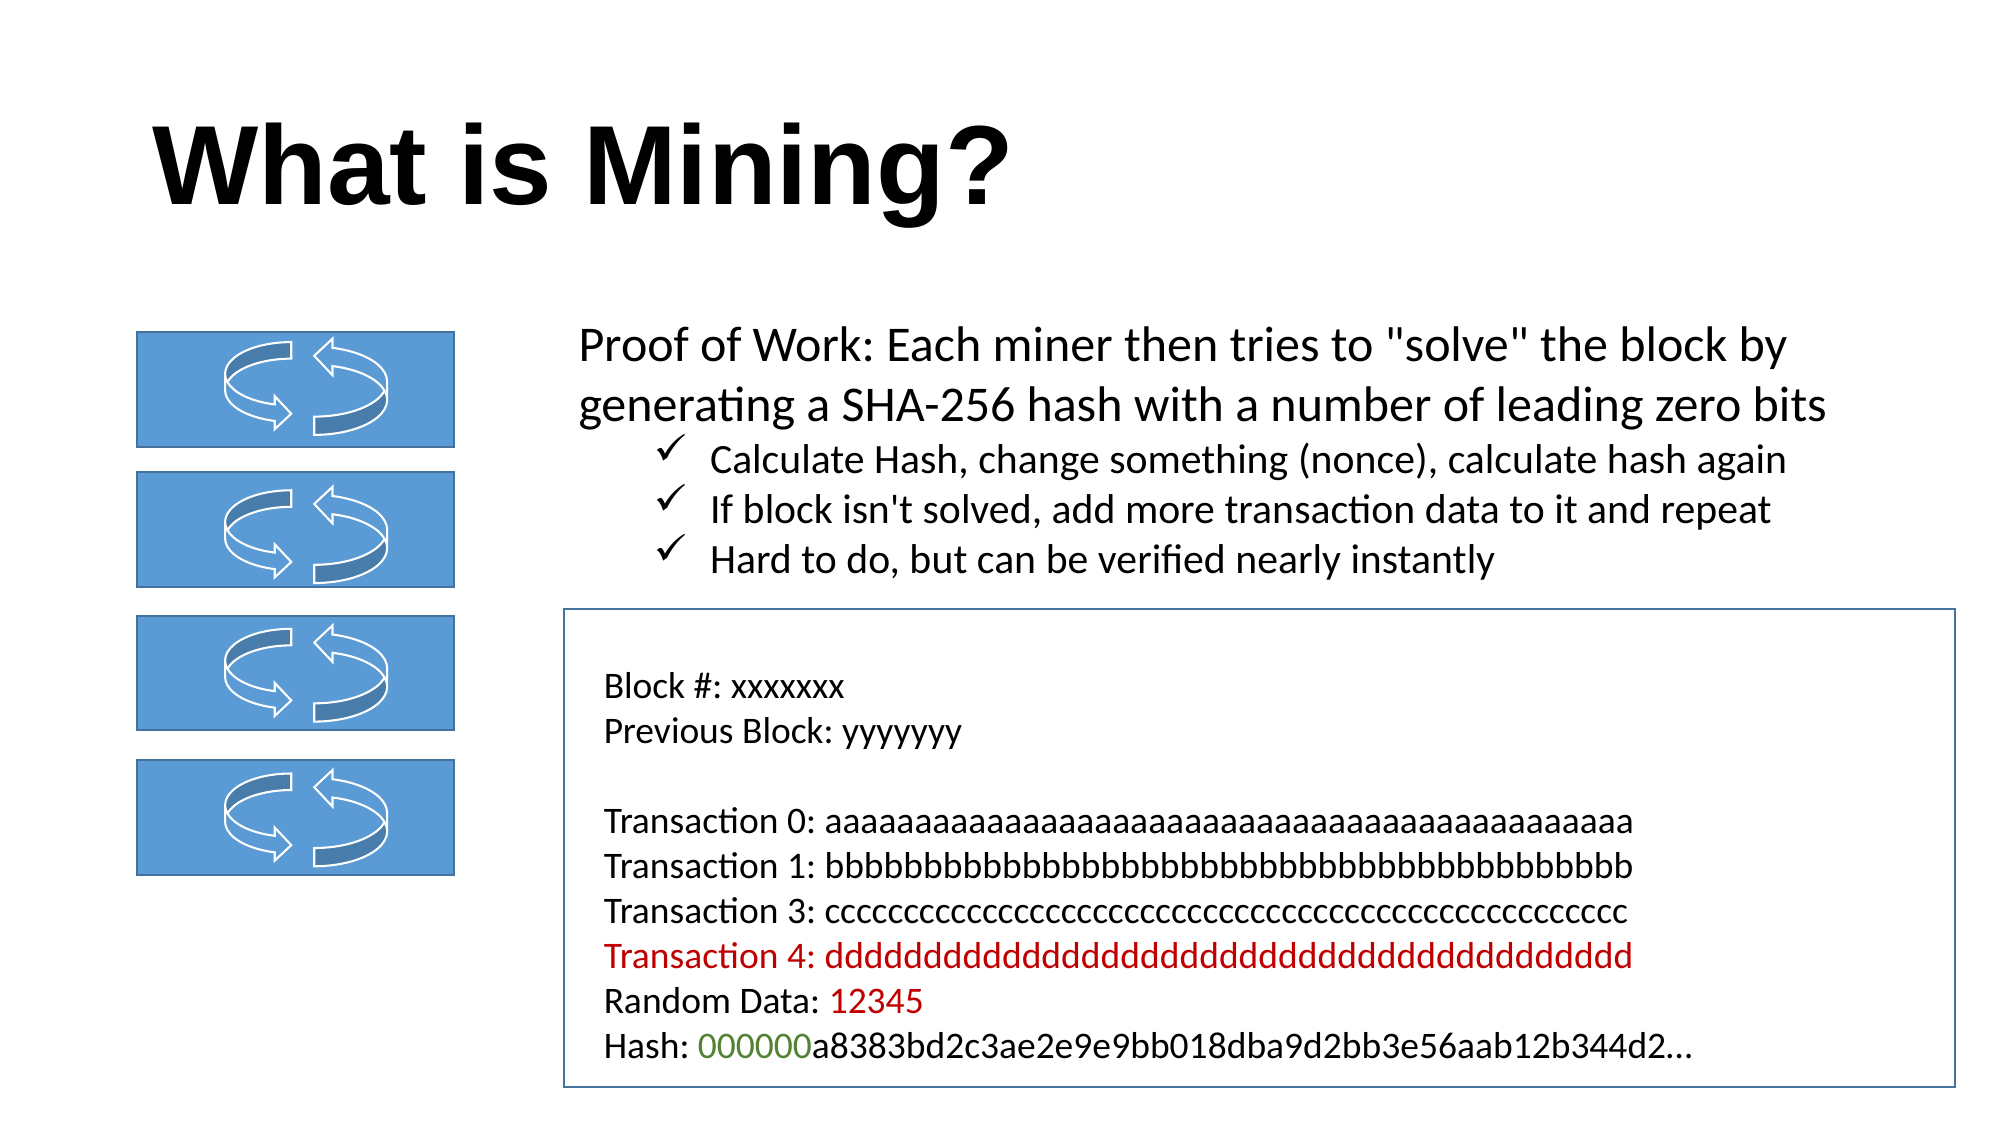

# What is Mining?
Proof of Work: Each miner then tries to "solve" the block by generating a SHA-256 hash with a number of leading zero bits
Calculate Hash, change something (nonce), calculate hash again
If block isn't solved, add more transaction data to it and repeat
Hard to do, but can be verified nearly instantly

Block #: xxxxxxx
Previous Block: yyyyyyy

Transaction 0: aaaaaaaaaaaaaaaaaaaaaaaaaaaaaaaaaaaaaaaaaaaaa
Transaction 1: bbbbbbbbbbbbbbbbbbbbbbbbbbbbbbbbbbbbbbbbb
Transaction 3: ccccccccccccccccccccccccccccccccccccccccccccccccccc
Transaction 4: ddddddddddddddddddddddddddddddddddddddddd
Random Data: 12345
Hash: 000000a8383bd2c3ae2e9e9bb018dba9d2bb3e56aab12b344d2…